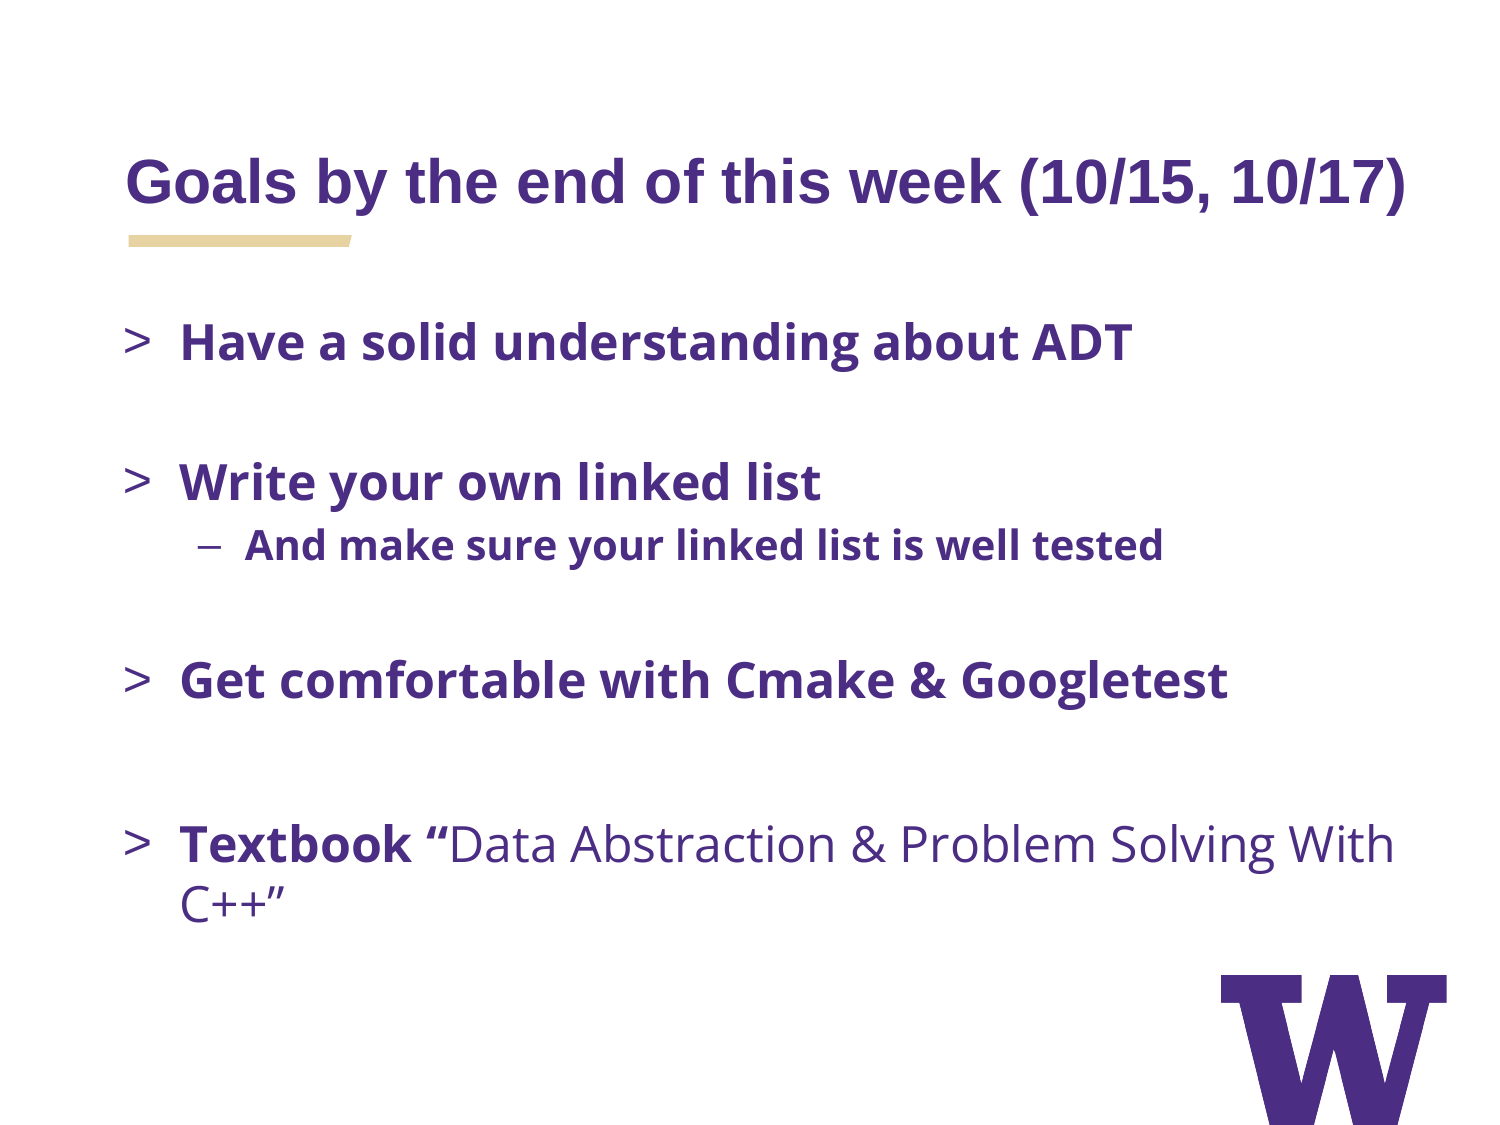

# Goals by the end of this week (10/15, 10/17)

Have a solid understanding about ADT

Write your own linked list
And make sure your linked list is well tested

Get comfortable with Cmake & Googletest

Textbook “Data Abstraction & Problem Solving With C++”